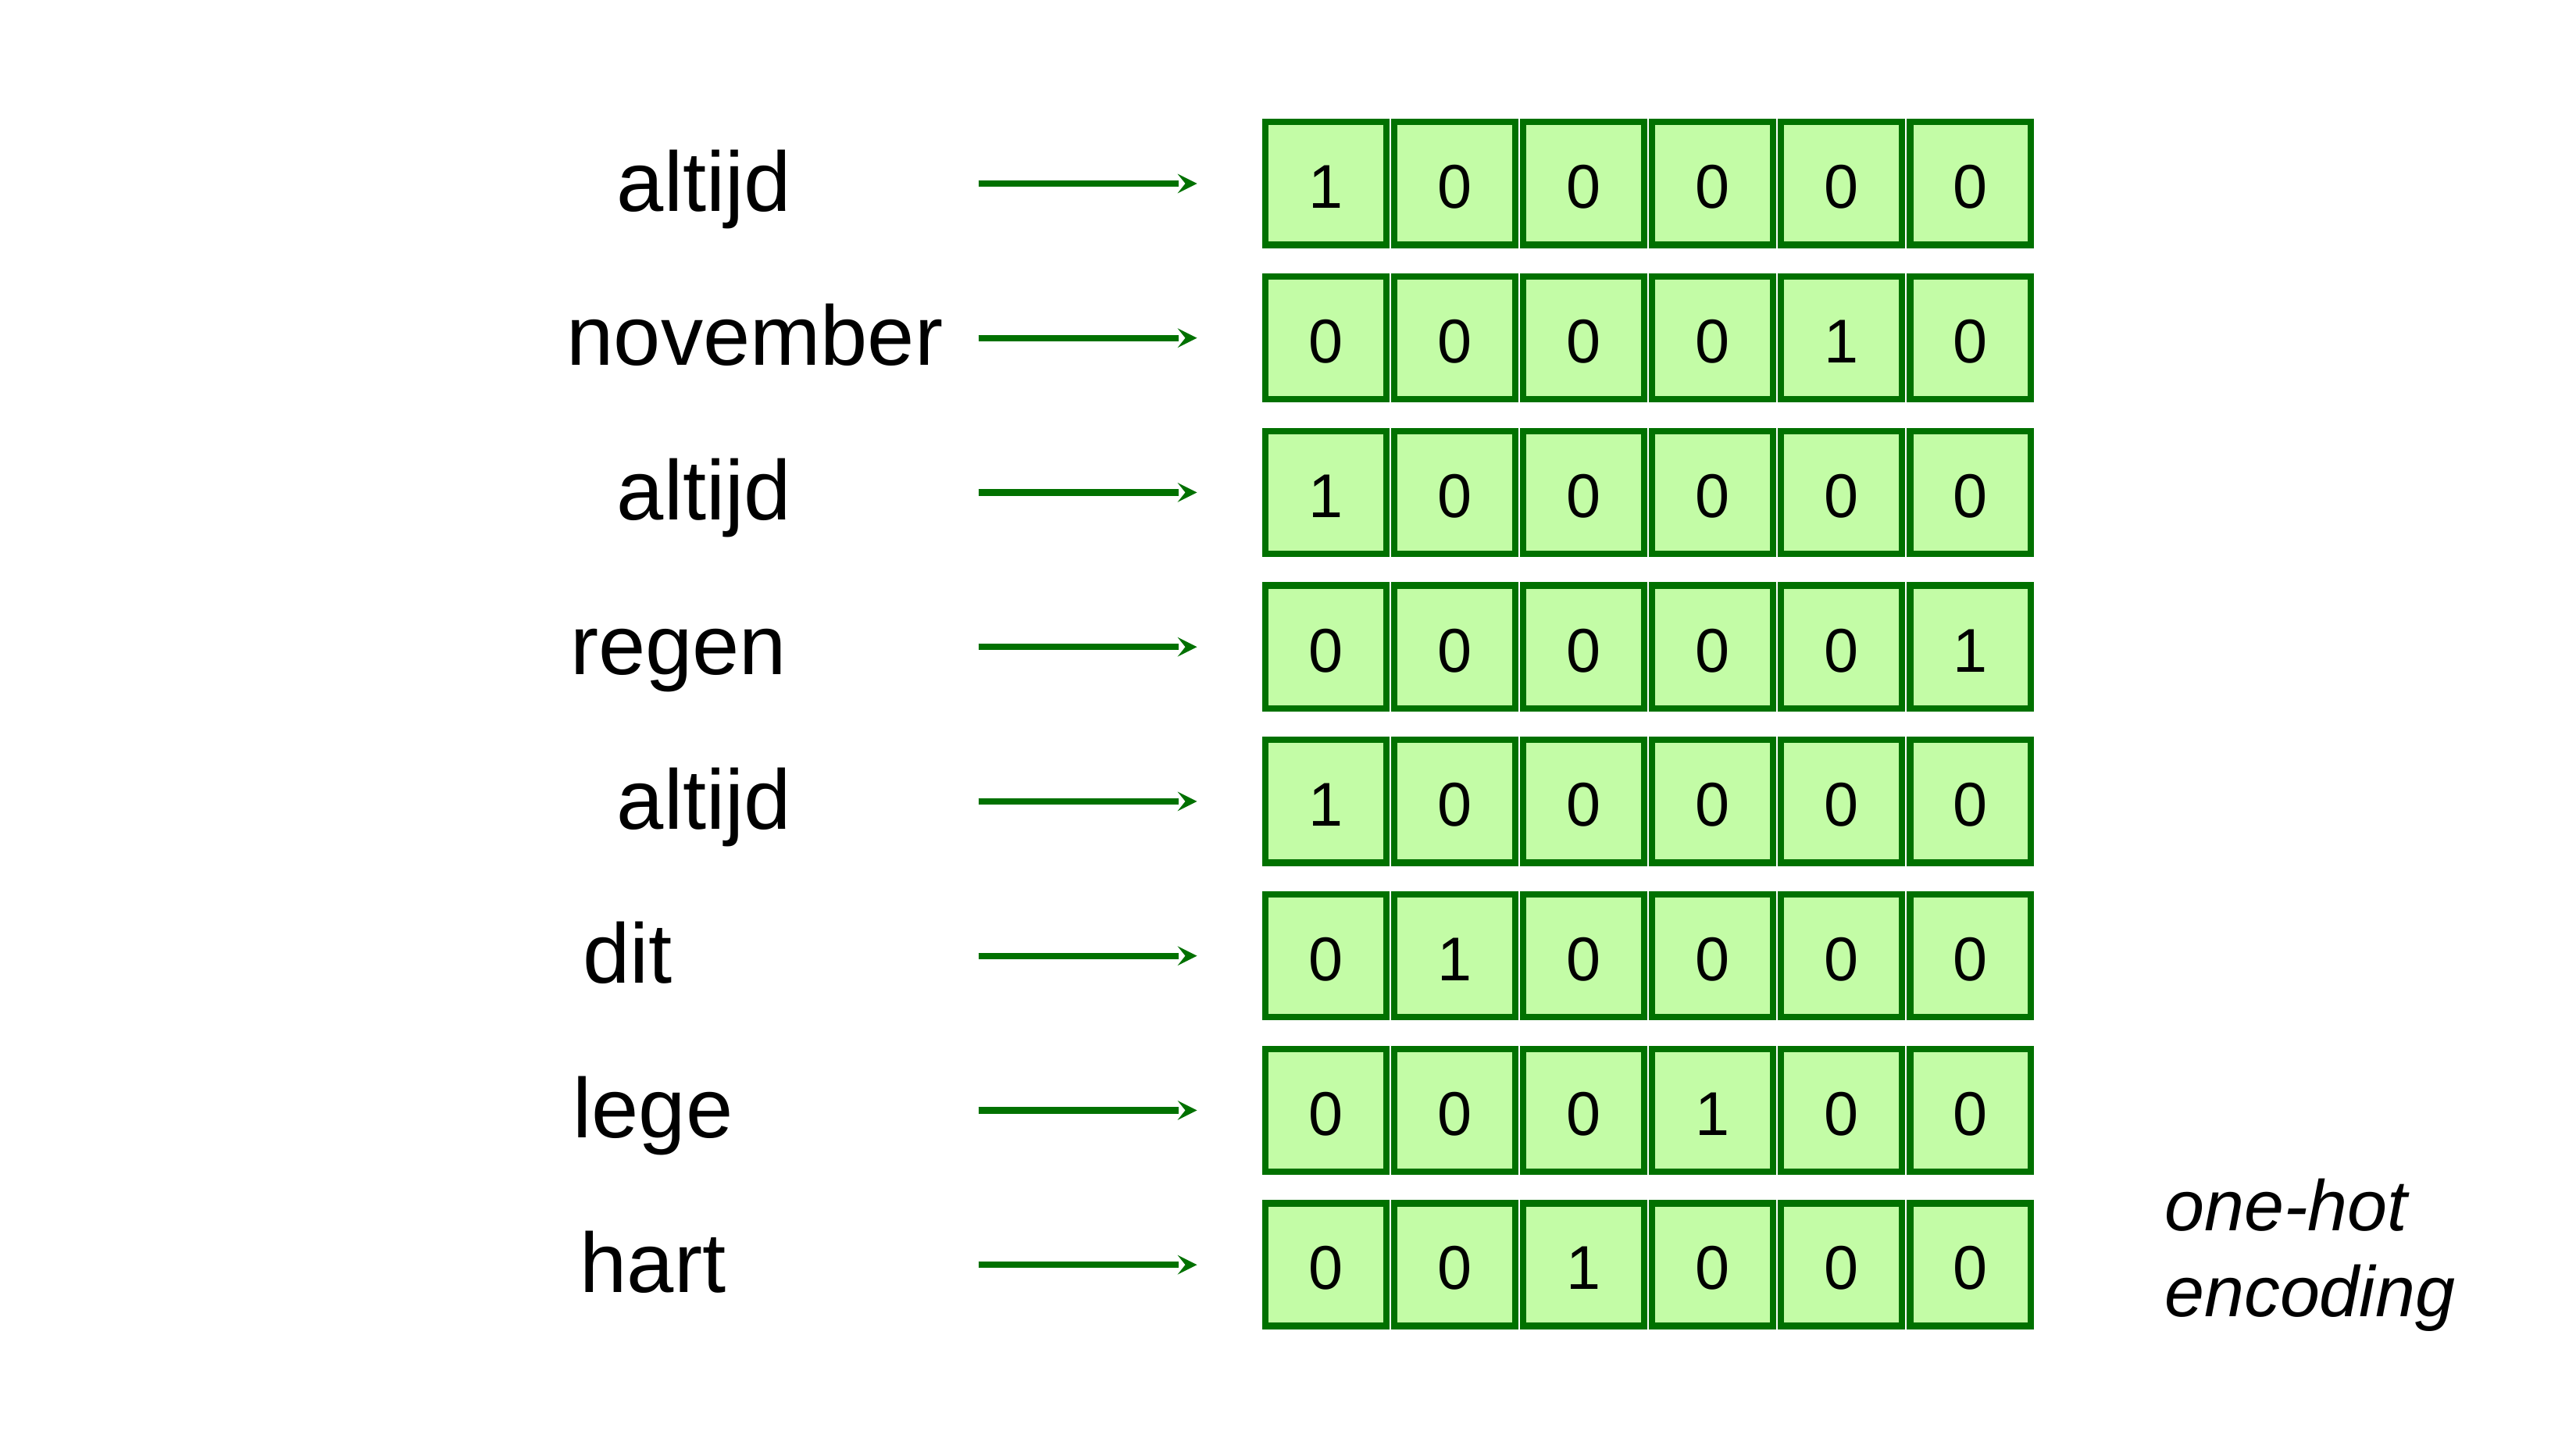

1
0
0
0
0
0
altijd

0
0
0
0
1
0
november

1
0
0
0
0
0
altijd

0
0
0
0
0
1
regen

1
0
0
0
0
0
altijd

0
1
0
0
0
0
dit

0
0
0
1
0
0
lege

one-hot encoding
0
0
1
0
0
0
hart